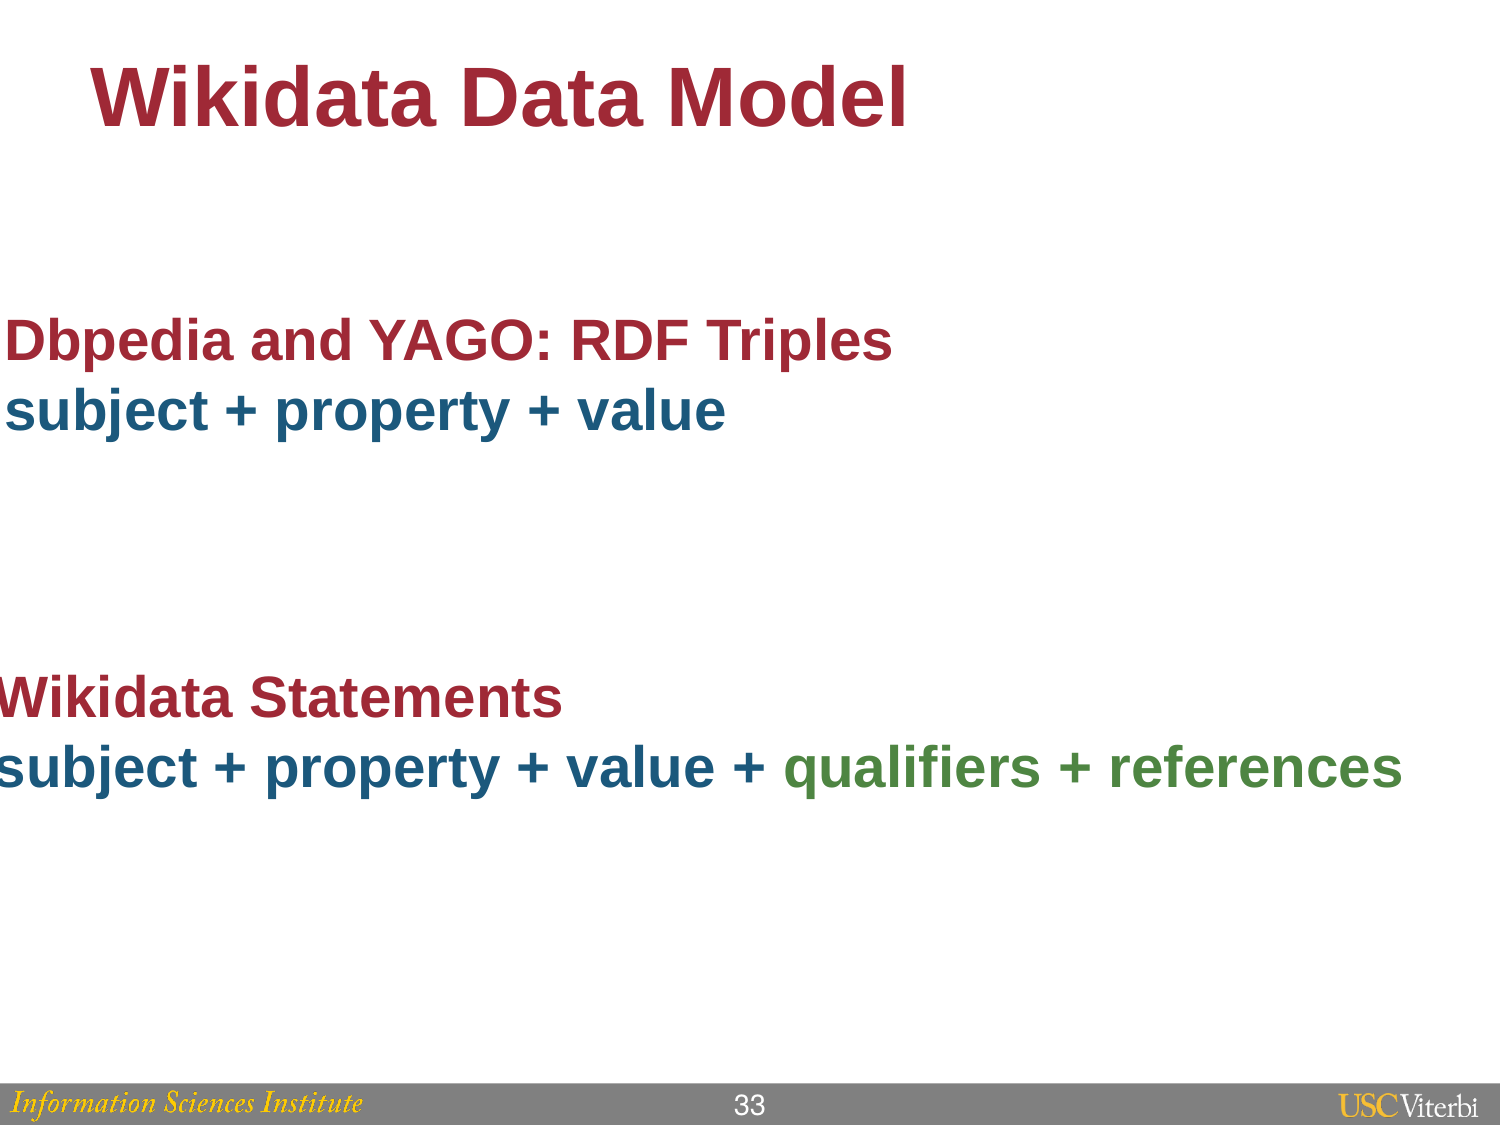

# Wikidata Data Model
Dbpedia and YAGO: RDF Triples
subject + property + value
Wikidata Statements
subject + property + value + qualifiers + references
33